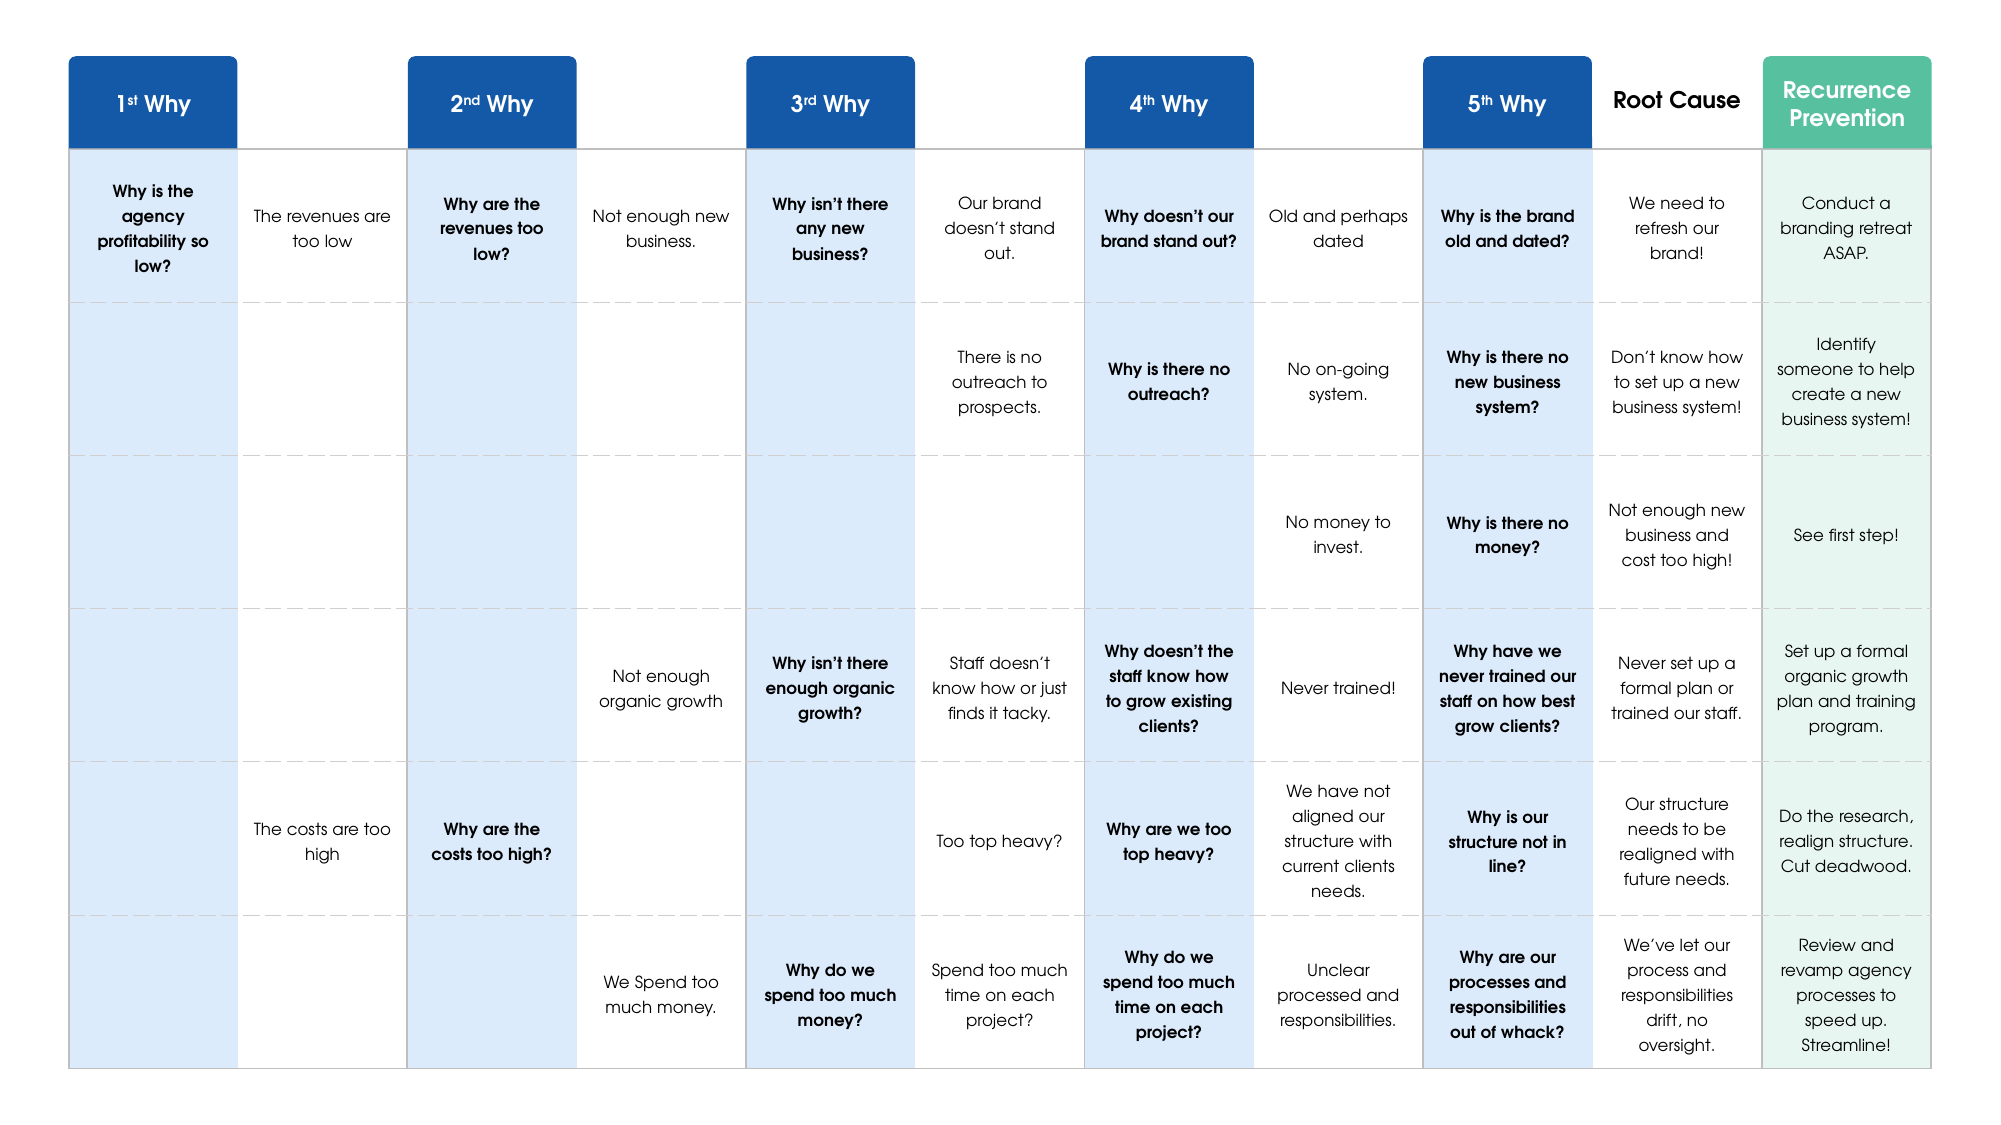

|  |  |  |  |  |  |  |  |  | Root Cause |  |
| --- | --- | --- | --- | --- | --- | --- | --- | --- | --- | --- |
| Why is the agency profitability so low? | The revenues are too low | Why are the revenues too low? | Not enough new business. | Why isn’t there any new business? | Our brand doesn’t stand out. | Why doesn’t our brand stand out? | Old and perhaps dated | Why is the brand old and dated? | We need to refresh our brand! | Conduct a branding retreat ASAP. |
|  |  |  |  |  | There is no outreach to prospects. | Why is there no outreach? | No on-going system. | Why is there no new business system? | Don’t know how to set up a new business system! | Identify someone to help create a new business system! |
|  |  |  |  |  |  |  | No money to invest. | Why is there no money? | Not enough new business and cost too high! | See first step! |
|  |  |  | Not enough organic growth | Why isn’t there enough organic growth? | Staff doesn’t know how or just finds it tacky. | Why doesn’t the staff know how to grow existing clients? | Never trained! | Why have we never trained our staff on how best grow clients? | Never set up a formal plan or trained our staff. | Set up a formal organic growth plan and training program. |
|  | The costs are too high | Why are the costs too high? |  |  | Too top heavy? | Why are we too top heavy? | We have not aligned our structure with current clients needs. | Why is our structure not in line? | Our structure needs to be realigned with future needs. | Do the research, realign structure. Cut deadwood. |
|  |  |  | We Spend too much money. | Why do we spend too much money? | Spend too much time on each project? | Why do we spend too much time on each project? | Unclear processed and responsibilities. | Why are our processes and responsibilities out of whack? | We’ve let our process and responsibilities drift, no oversight. | Review and revamp agency processes to speed up. Streamline! |
1st Why
2nd Why
3rd Why
4th Why
5th Why
Recurrence Prevention